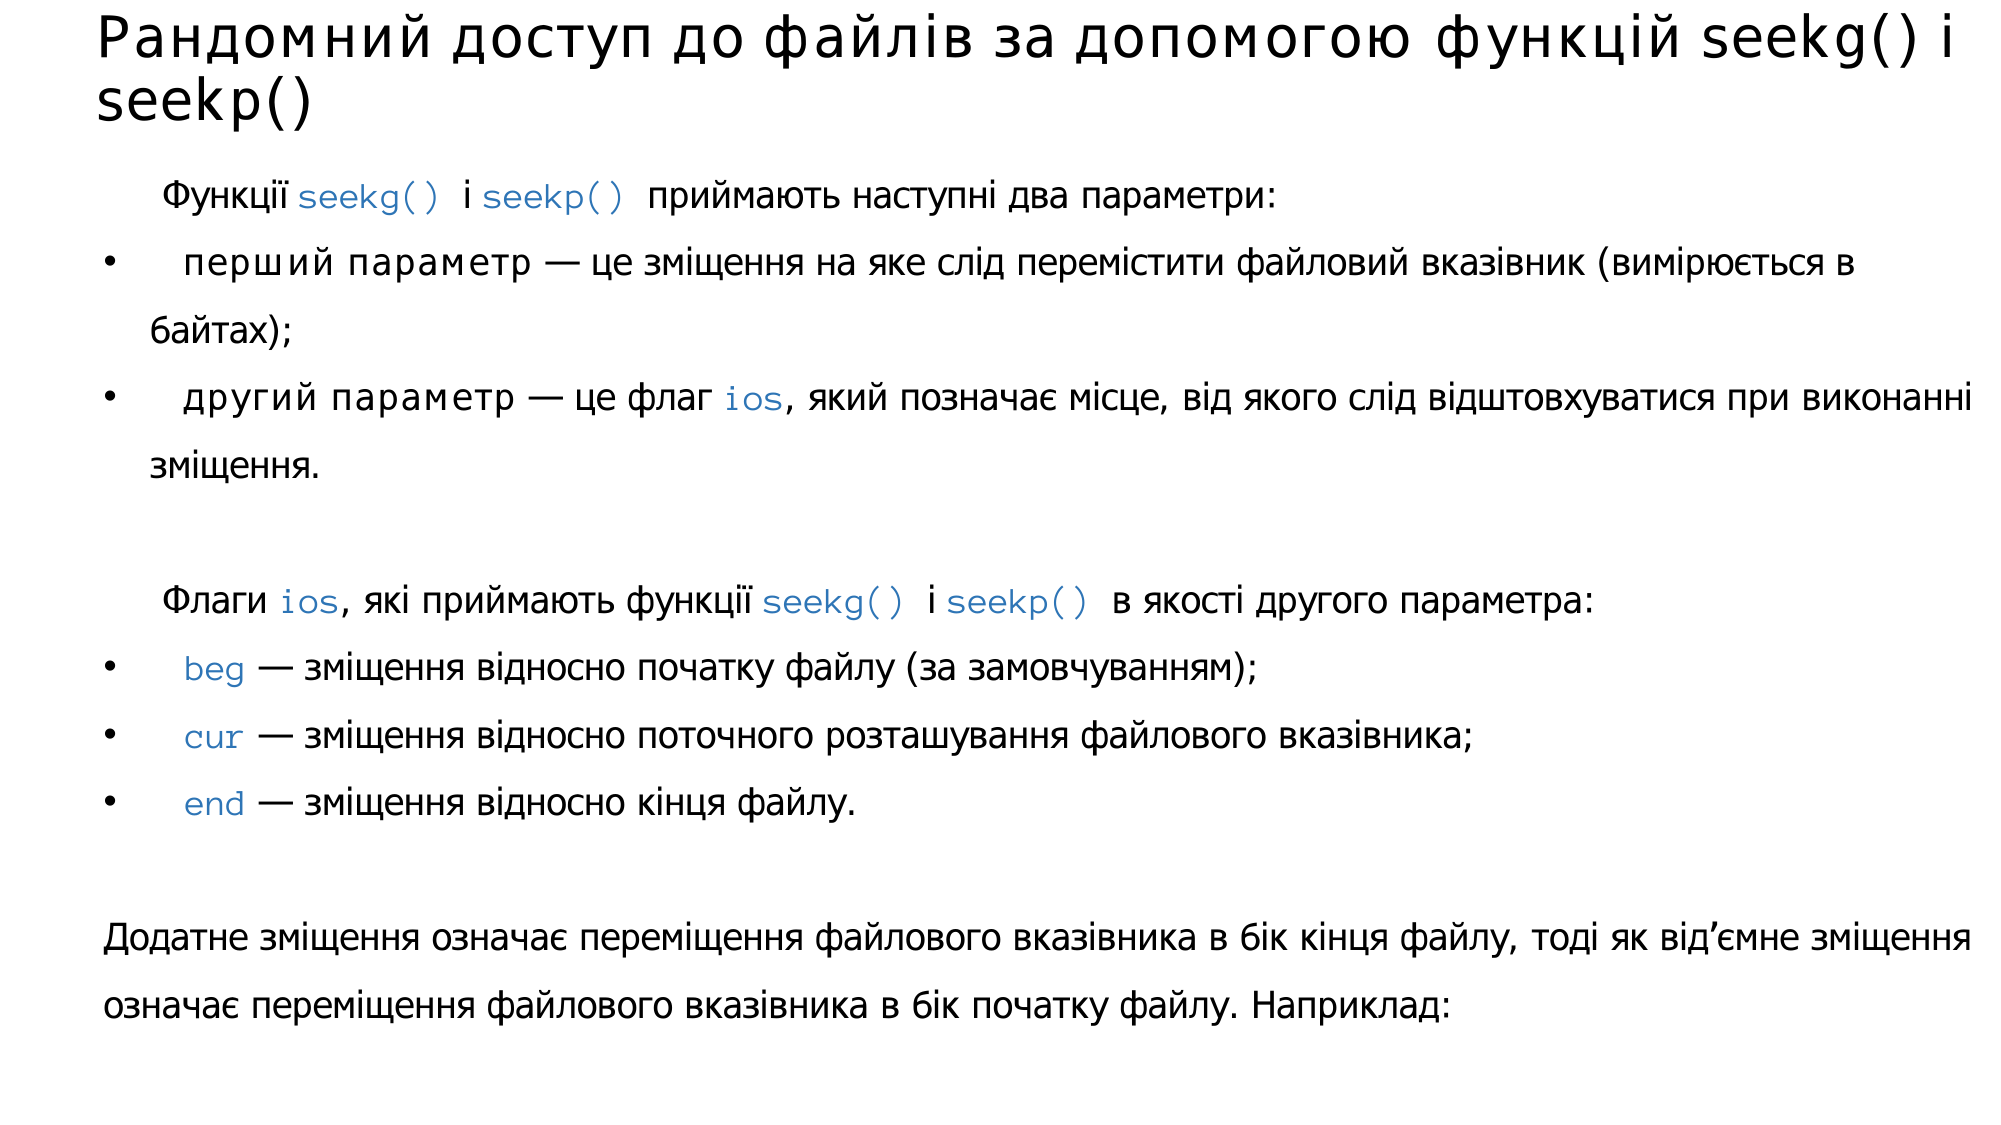

# Рандомний доступ до файлів за допомогою функцій seekg() і seekp()
Функції seekg() і seekp() приймають наступні два параметри:
   перший параметр — це зміщення на яке слід перемістити файловий вказівник (вимірюється в байтах);
   другий параметр — це флаг ios, який позначає місце, від якого слід відштовхуватися при виконанні зміщення.

Флаги ios, які приймають функції seekg() і seekp() в якості другого параметра:
   beg — зміщення відносно початку файлу (за замовчуванням);
   cur — зміщення відносно поточного розташування файлового вказівника;
   end — зміщення відносно кінця файлу.

Додатне зміщення означає переміщення файлового вказівника в бік кінця файлу, тоді як від’ємне зміщення означає переміщення файлового вказівника в бік початку файлу. Наприклад: